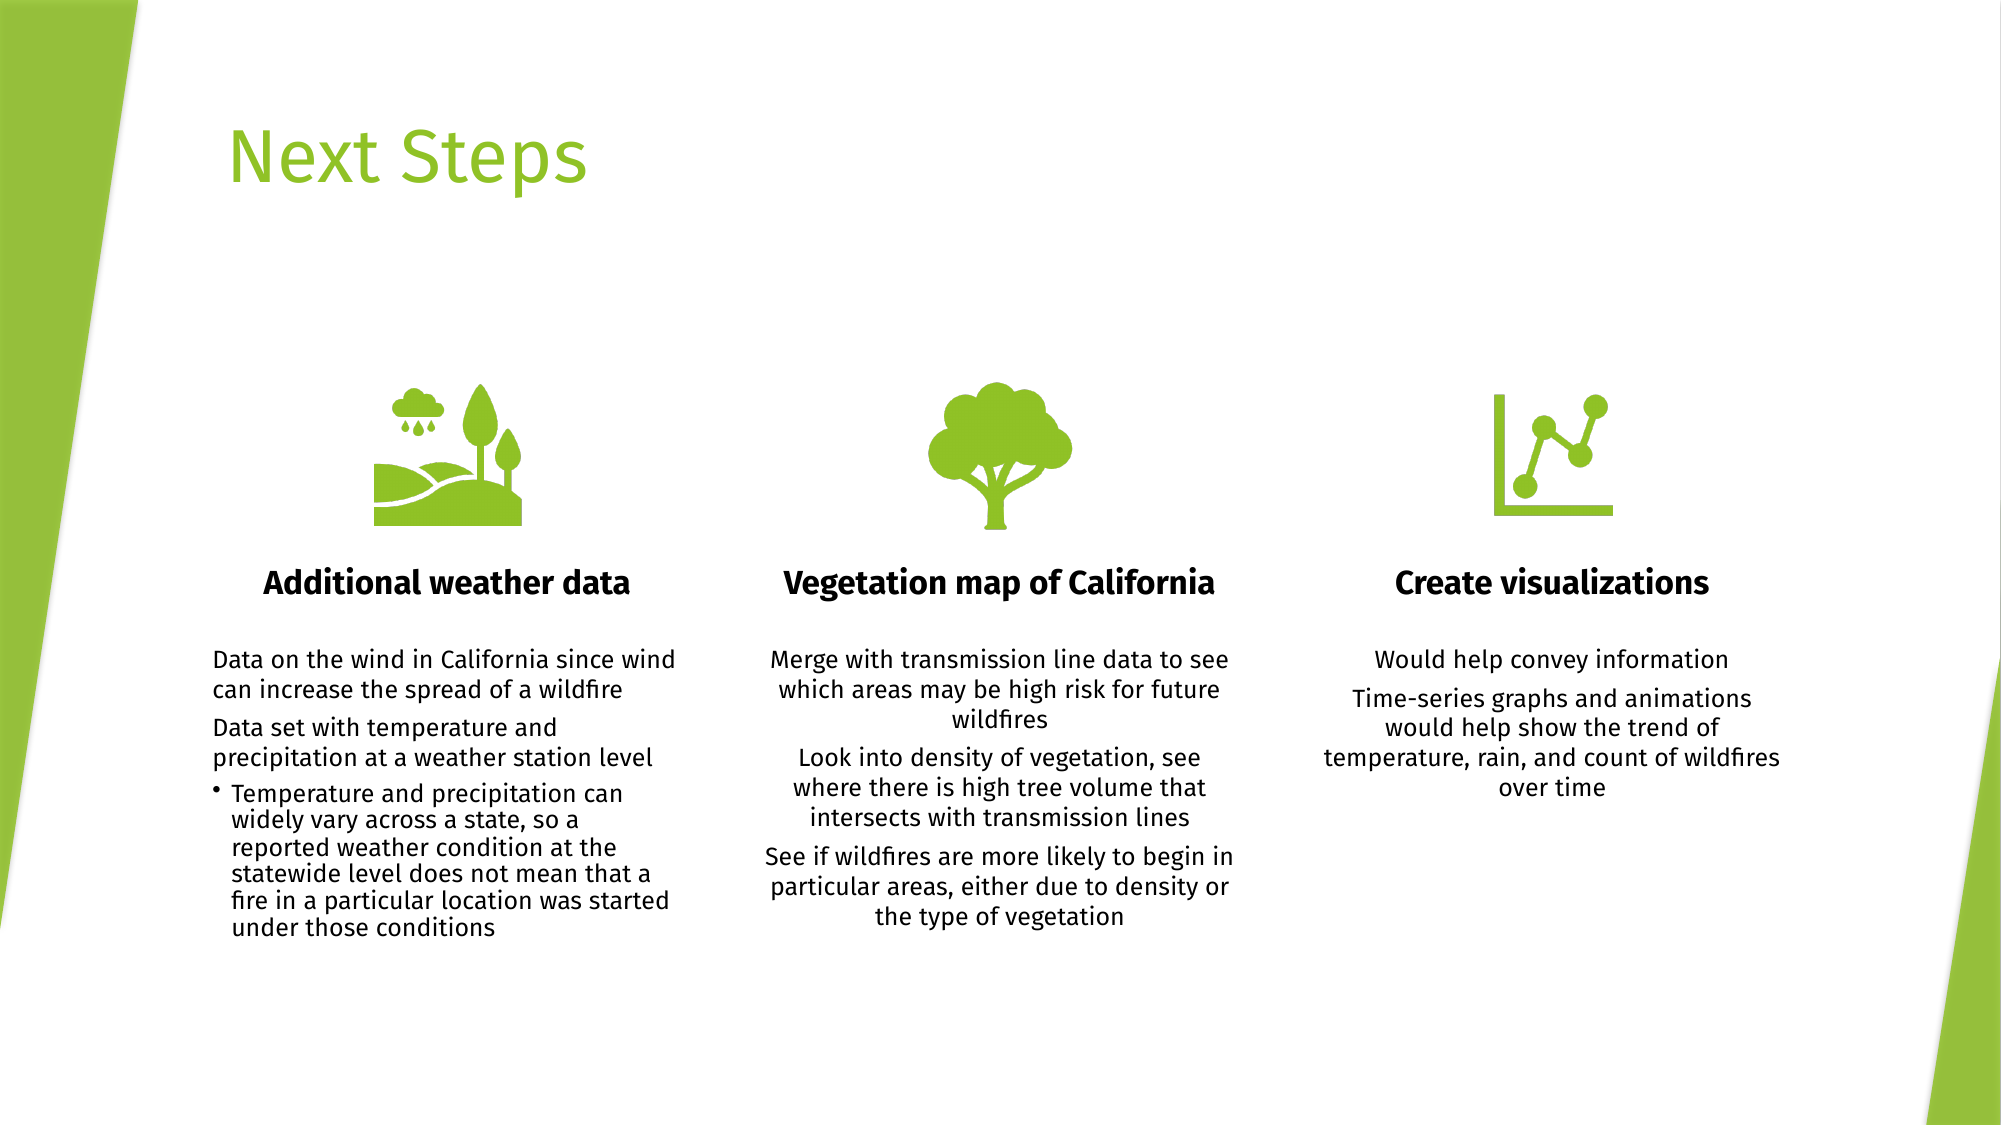

# Next Steps
Additional weather data
Data on the wind in California since wind can increase the spread of a wildfire
Data set with temperature and precipitation at a weather station level
Temperature and precipitation can widely vary across a state, so a reported weather condition at the statewide level does not mean that a fire in a particular location was started under those conditions
Vegetation map of California
Merge with transmission line data to see which areas may be high risk for future wildfires
Look into density of vegetation, see where there is high tree volume that intersects with transmission lines
See if wildfires are more likely to begin in particular areas, either due to density or the type of vegetation
Create visualizations
Would help convey information
Time-series graphs and animations would help show the trend of temperature, rain, and count of wildfires over time